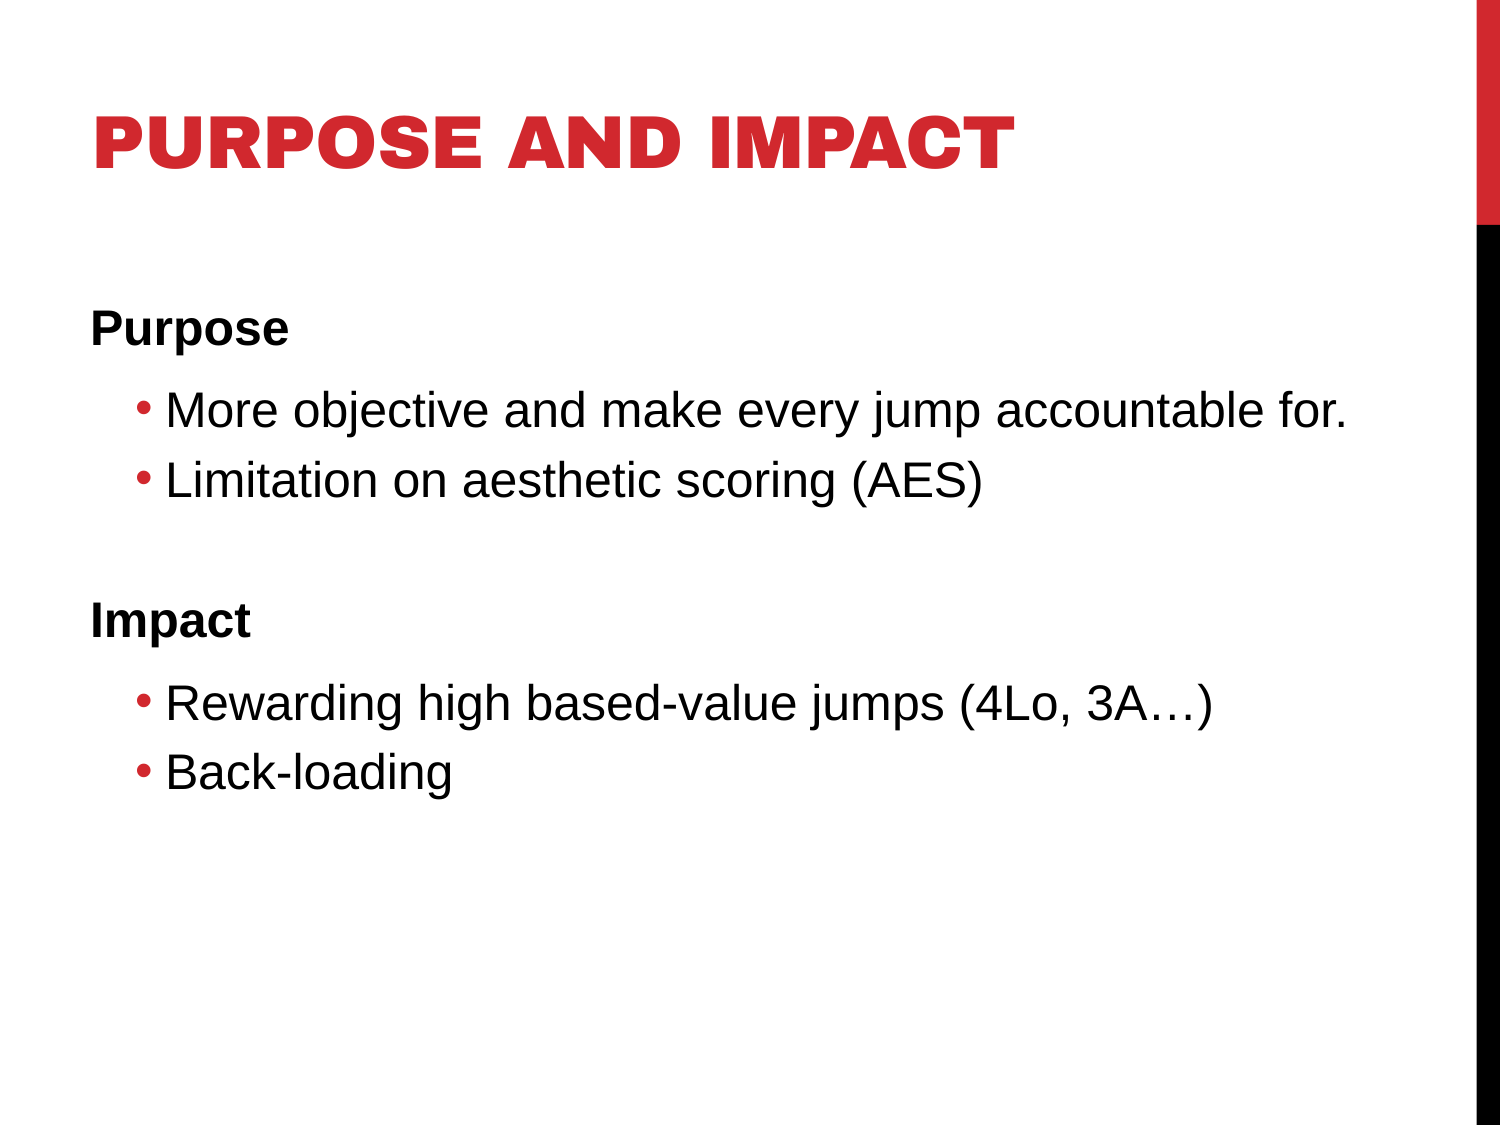

# Purpose and Impact
Purpose
More objective and make every jump accountable for.
Limitation on aesthetic scoring (AES)

Impact
Rewarding high based-value jumps (4Lo, 3A…)
Back-loading